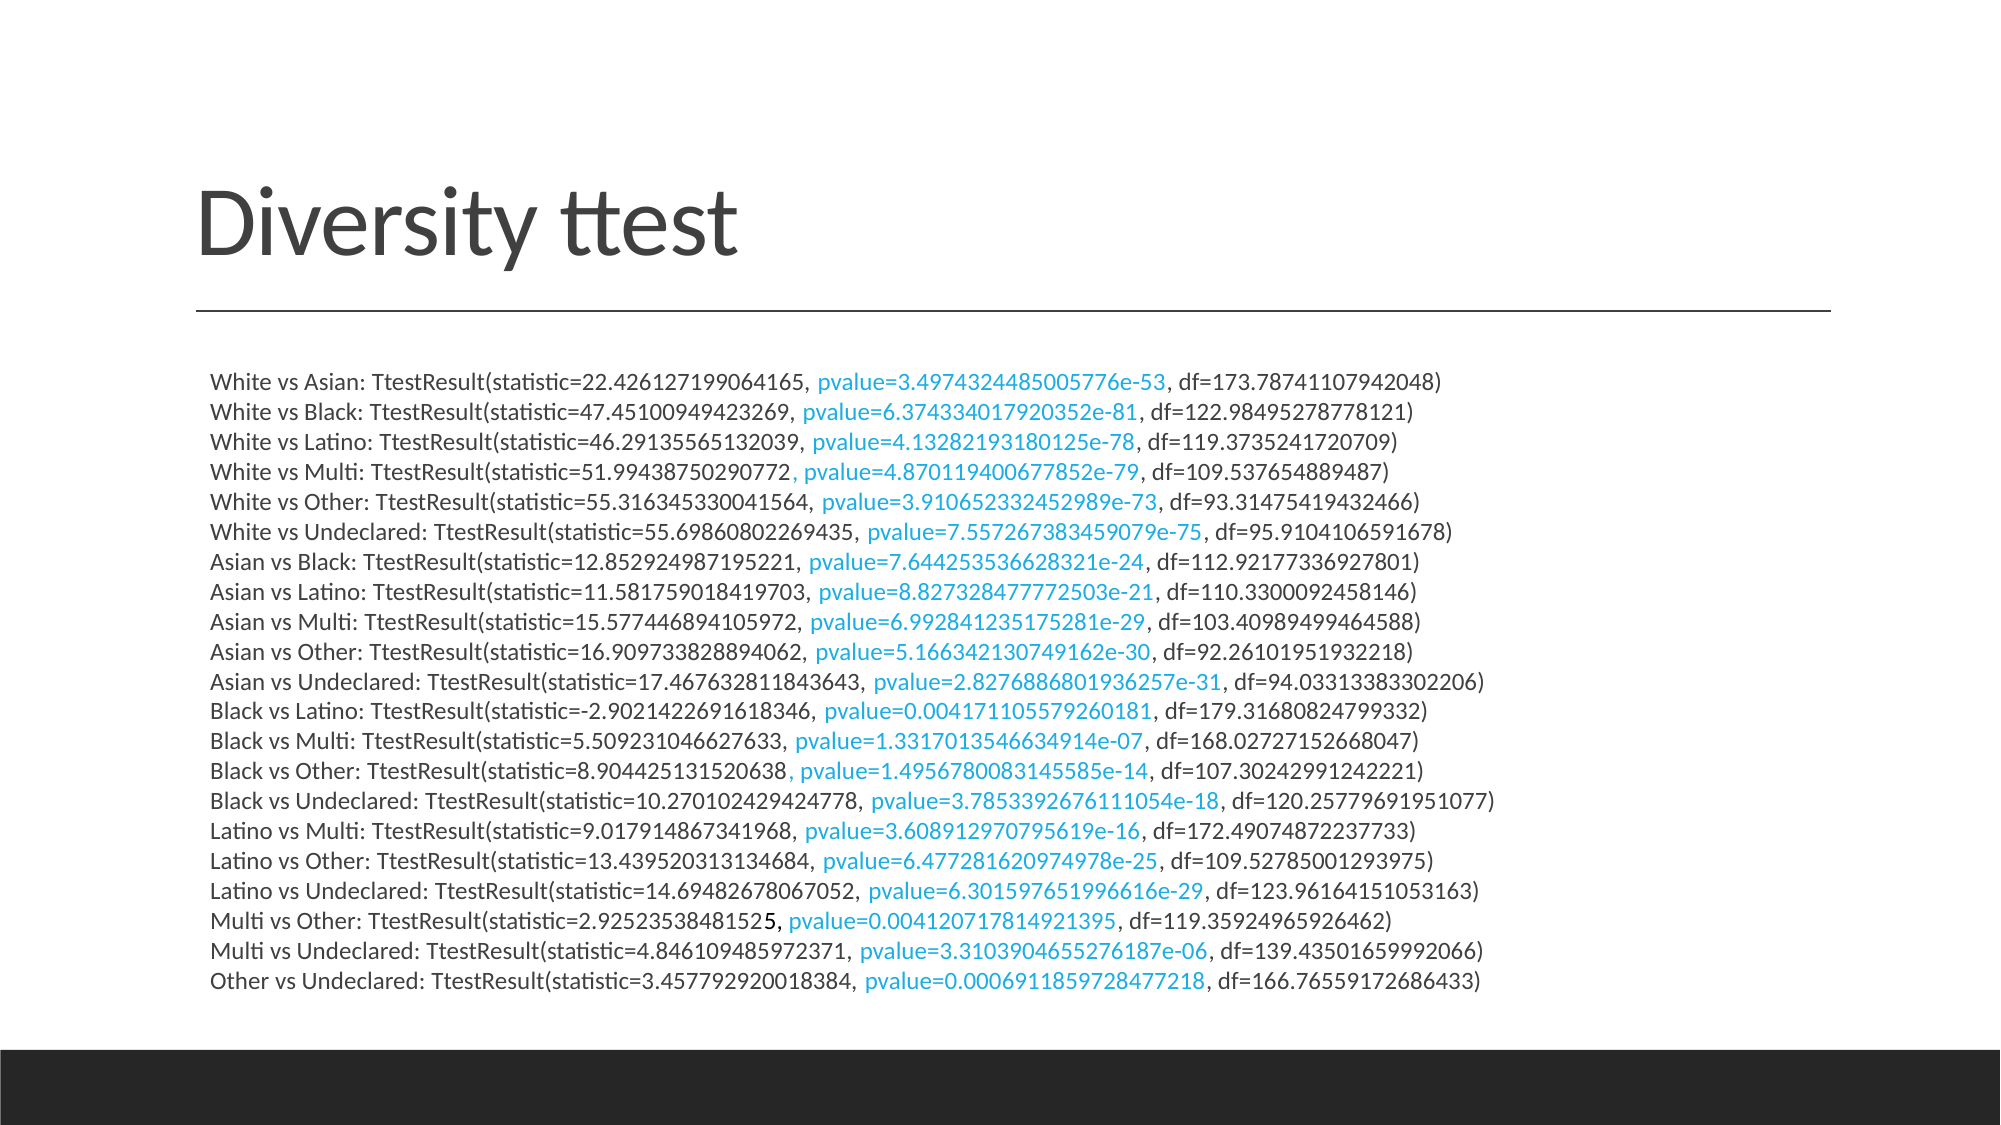

# Diversity ttest
White vs Asian: TtestResult(statistic=22.426127199064165, pvalue=3.4974324485005776e-53, df=173.78741107942048)
White vs Black: TtestResult(statistic=47.45100949423269, pvalue=6.374334017920352e-81, df=122.98495278778121)
White vs Latino: TtestResult(statistic=46.29135565132039, pvalue=4.13282193180125e-78, df=119.3735241720709)
White vs Multi: TtestResult(statistic=51.99438750290772, pvalue=4.870119400677852e-79, df=109.537654889487)
White vs Other: TtestResult(statistic=55.316345330041564, pvalue=3.910652332452989e-73, df=93.31475419432466)
White vs Undeclared: TtestResult(statistic=55.69860802269435, pvalue=7.557267383459079e-75, df=95.9104106591678)
Asian vs Black: TtestResult(statistic=12.852924987195221, pvalue=7.644253536628321e-24, df=112.92177336927801)
Asian vs Latino: TtestResult(statistic=11.581759018419703, pvalue=8.827328477772503e-21, df=110.3300092458146)
Asian vs Multi: TtestResult(statistic=15.577446894105972, pvalue=6.992841235175281e-29, df=103.40989499464588)
Asian vs Other: TtestResult(statistic=16.909733828894062, pvalue=5.166342130749162e-30, df=92.26101951932218)
Asian vs Undeclared: TtestResult(statistic=17.467632811843643, pvalue=2.8276886801936257e-31, df=94.03313383302206)
Black vs Latino: TtestResult(statistic=-2.9021422691618346, pvalue=0.004171105579260181, df=179.31680824799332)
Black vs Multi: TtestResult(statistic=5.509231046627633, pvalue=1.3317013546634914e-07, df=168.02727152668047)
Black vs Other: TtestResult(statistic=8.904425131520638, pvalue=1.4956780083145585e-14, df=107.30242991242221)
Black vs Undeclared: TtestResult(statistic=10.270102429424778, pvalue=3.7853392676111054e-18, df=120.25779691951077)
Latino vs Multi: TtestResult(statistic=9.017914867341968, pvalue=3.608912970795619e-16, df=172.49074872237733)
Latino vs Other: TtestResult(statistic=13.439520313134684, pvalue=6.477281620974978e-25, df=109.52785001293975)
Latino vs Undeclared: TtestResult(statistic=14.69482678067052, pvalue=6.301597651996616e-29, df=123.96164151053163)
Multi vs Other: TtestResult(statistic=2.92523538481525, pvalue=0.004120717814921395, df=119.35924965926462)
Multi vs Undeclared: TtestResult(statistic=4.846109485972371, pvalue=3.3103904655276187e-06, df=139.43501659992066)
Other vs Undeclared: TtestResult(statistic=3.457792920018384, pvalue=0.0006911859728477218, df=166.76559172686433)